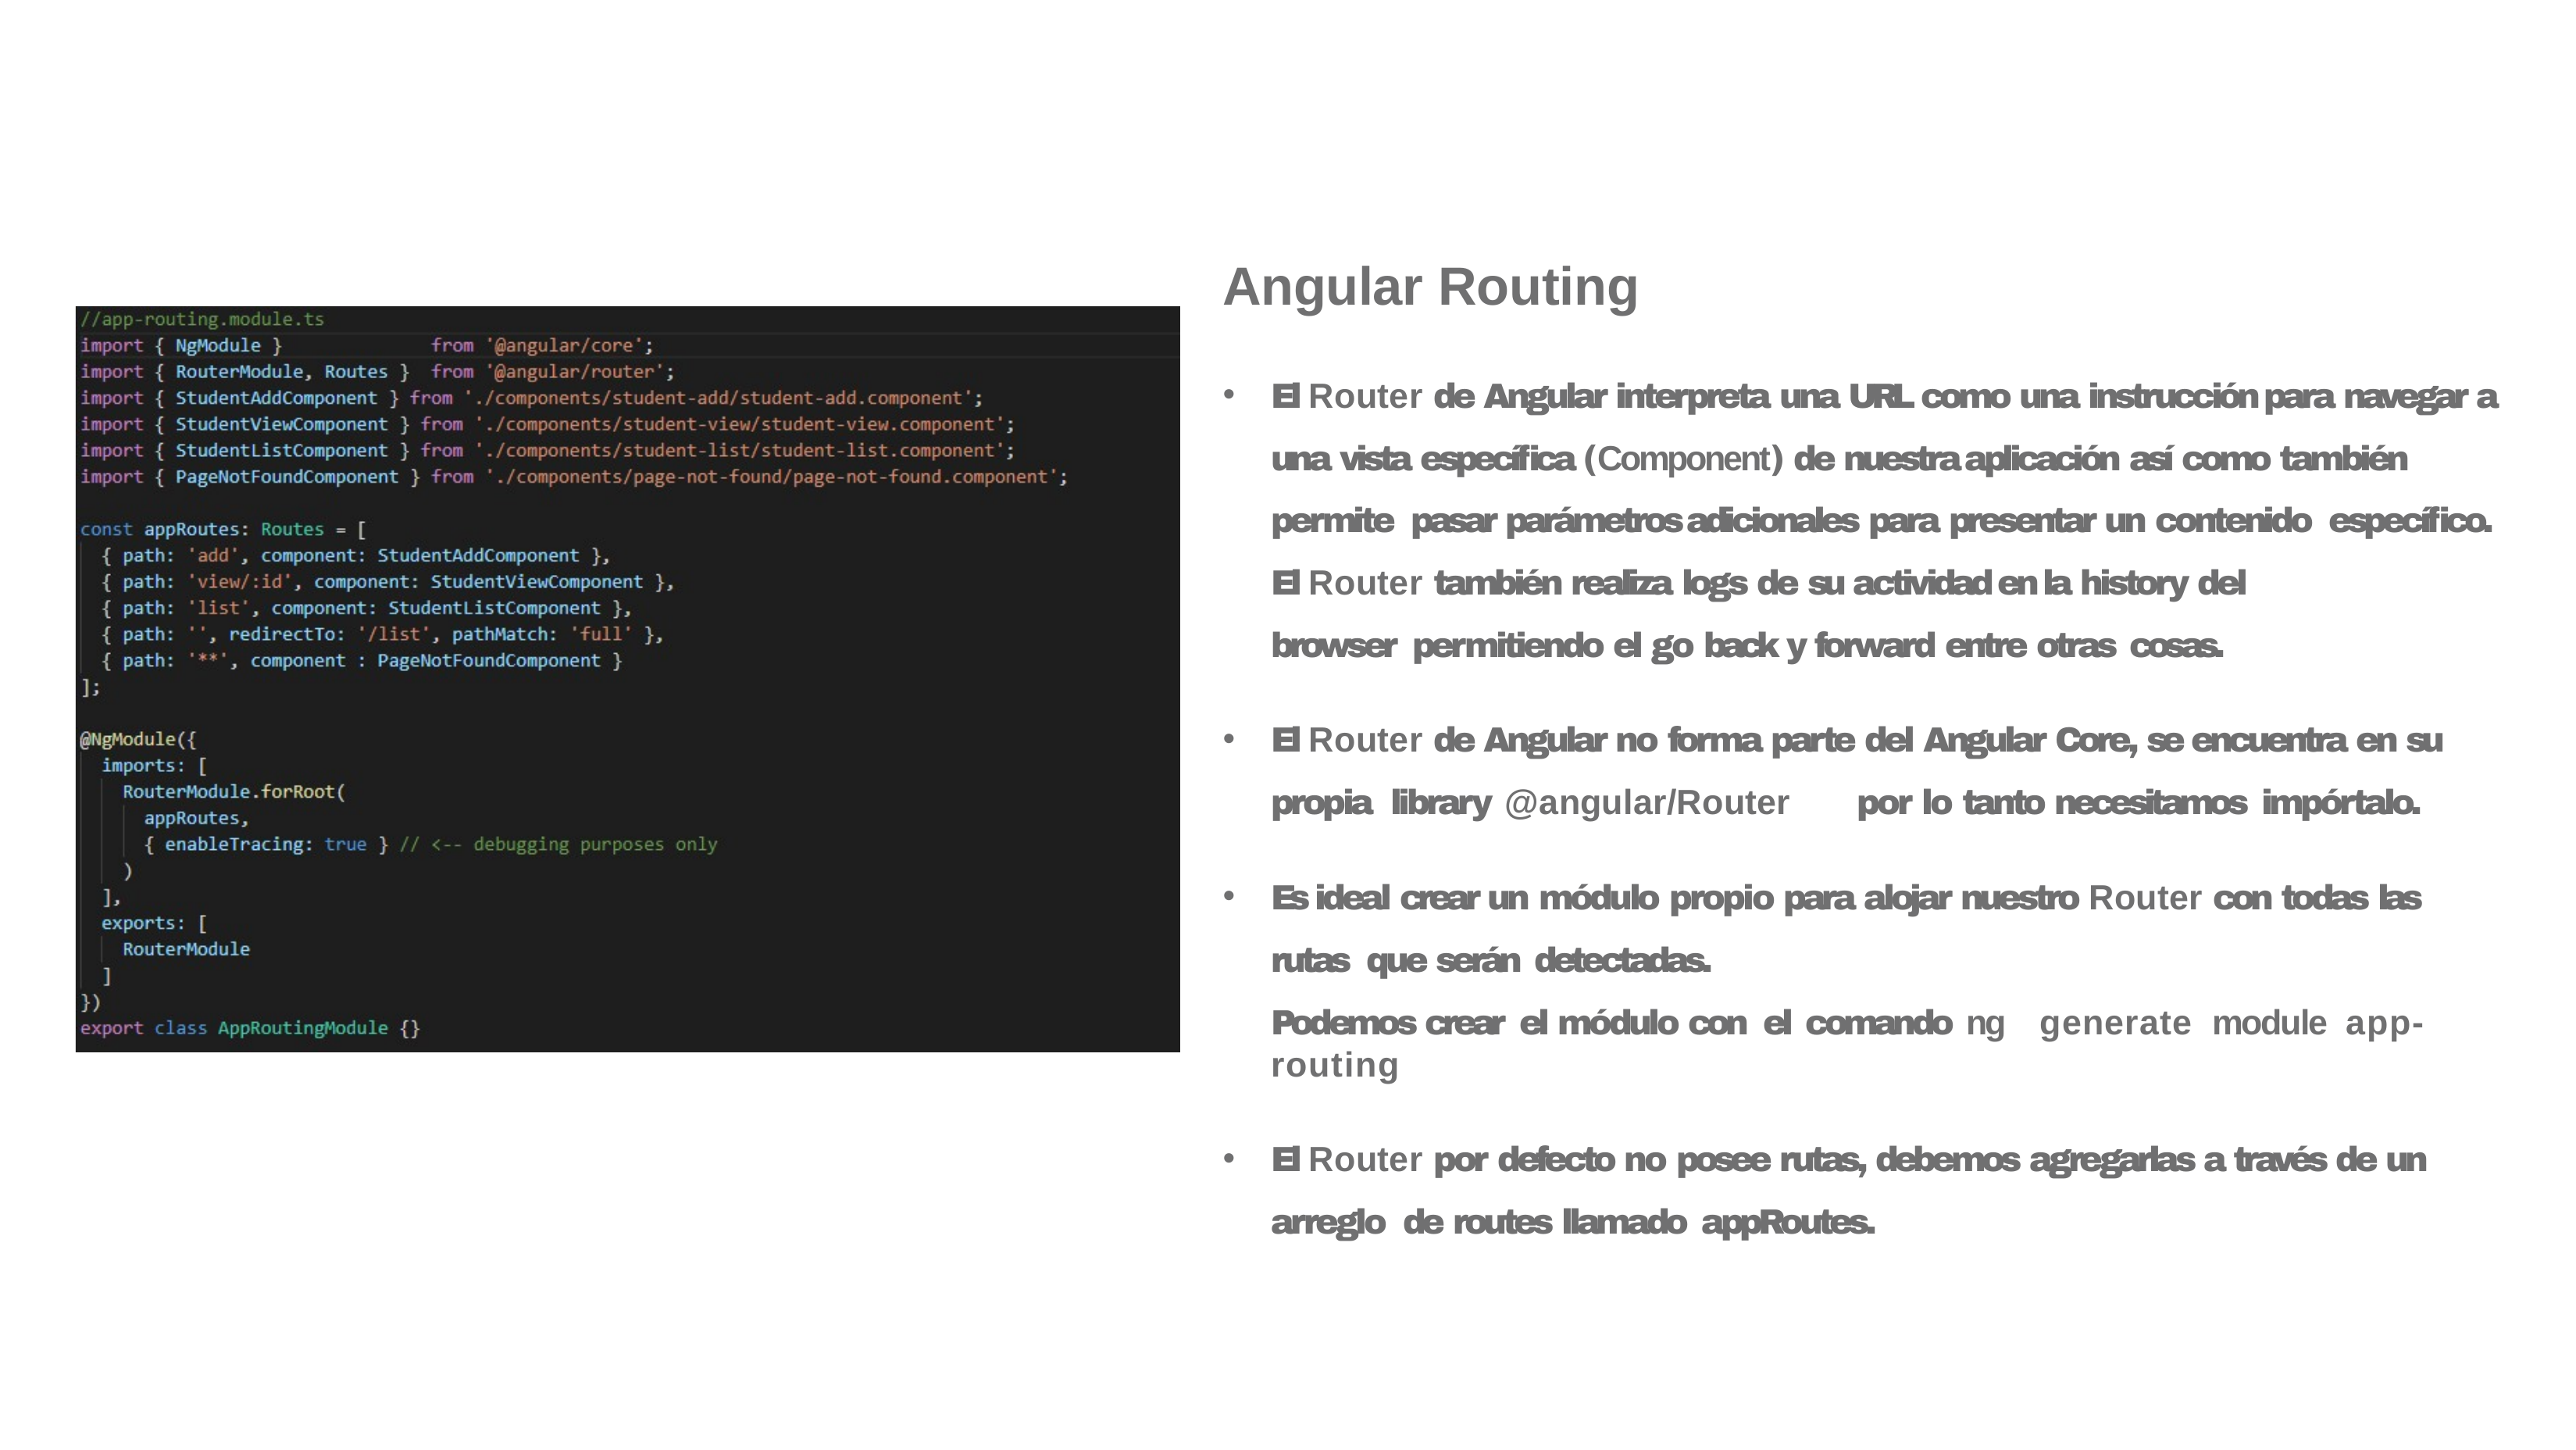

# Angular Routing

El Router de Angular interpreta una URL como una instrucción para navegar a  una vista específica (Component) de nuestra aplicación así como también permite  pasar parámetros adicionales para presentar un contenido específico.
El Router también realiza logs de su actividad en la history del browser  permitiendo el go back y forward entre otras cosas.
El Router de Angular no forma parte del Angular Core, se encuentra en su propia  library @angular/Router	por lo tanto necesitamos impórtalo.
Es ideal crear un módulo propio para alojar nuestro Router con todas las rutas  que serán detectadas.
Podemos crear  el módulo con  el comando ng	generate	module	app-routing
El Router por defecto no posee rutas, debemos agregarlas a través de un arreglo  de routes llamado appRoutes.